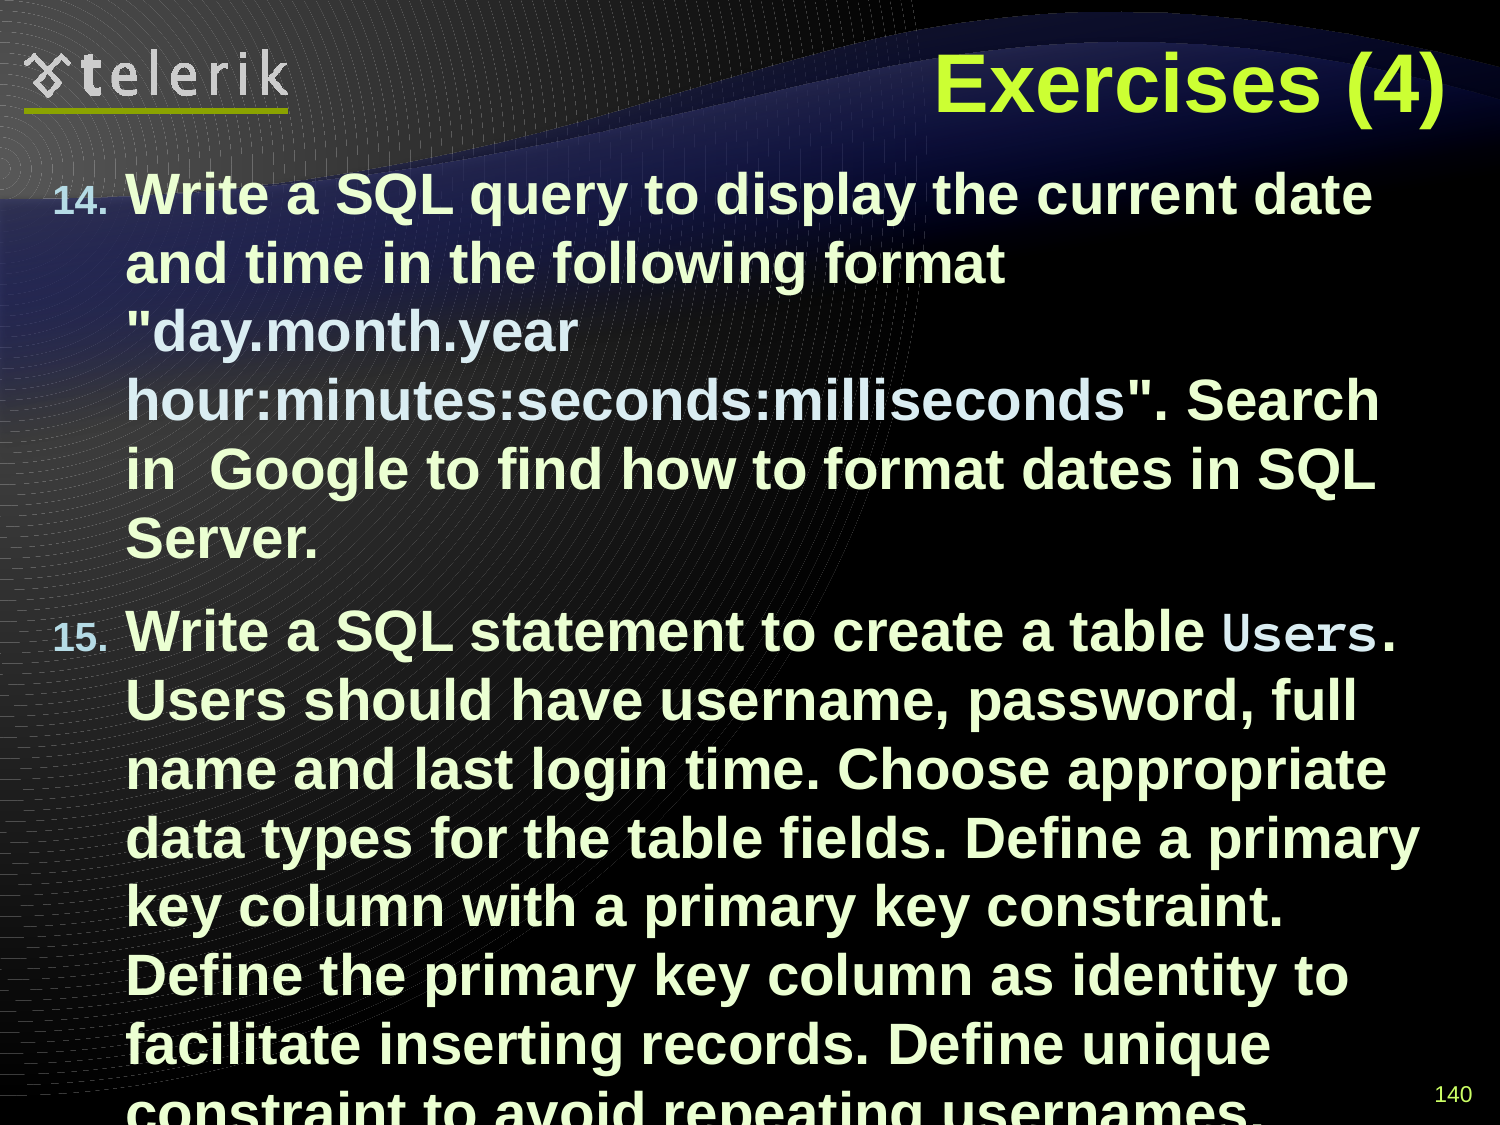

# Exercises (4)
Write a SQL query to display the current date and time in the following format "day.month.year hour:minutes:seconds:milliseconds". Search in  Google to find how to format dates in SQL Server.
Write a SQL statement to create a table Users. Users should have username, password, full name and last login time. Choose appropriate data types for the table fields. Define a primary key column with a primary key constraint. Define the primary key column as identity to facilitate inserting records. Define unique constraint to avoid repeating usernames. Define a check constraint to ensure the password is at least 5 characters long.
140